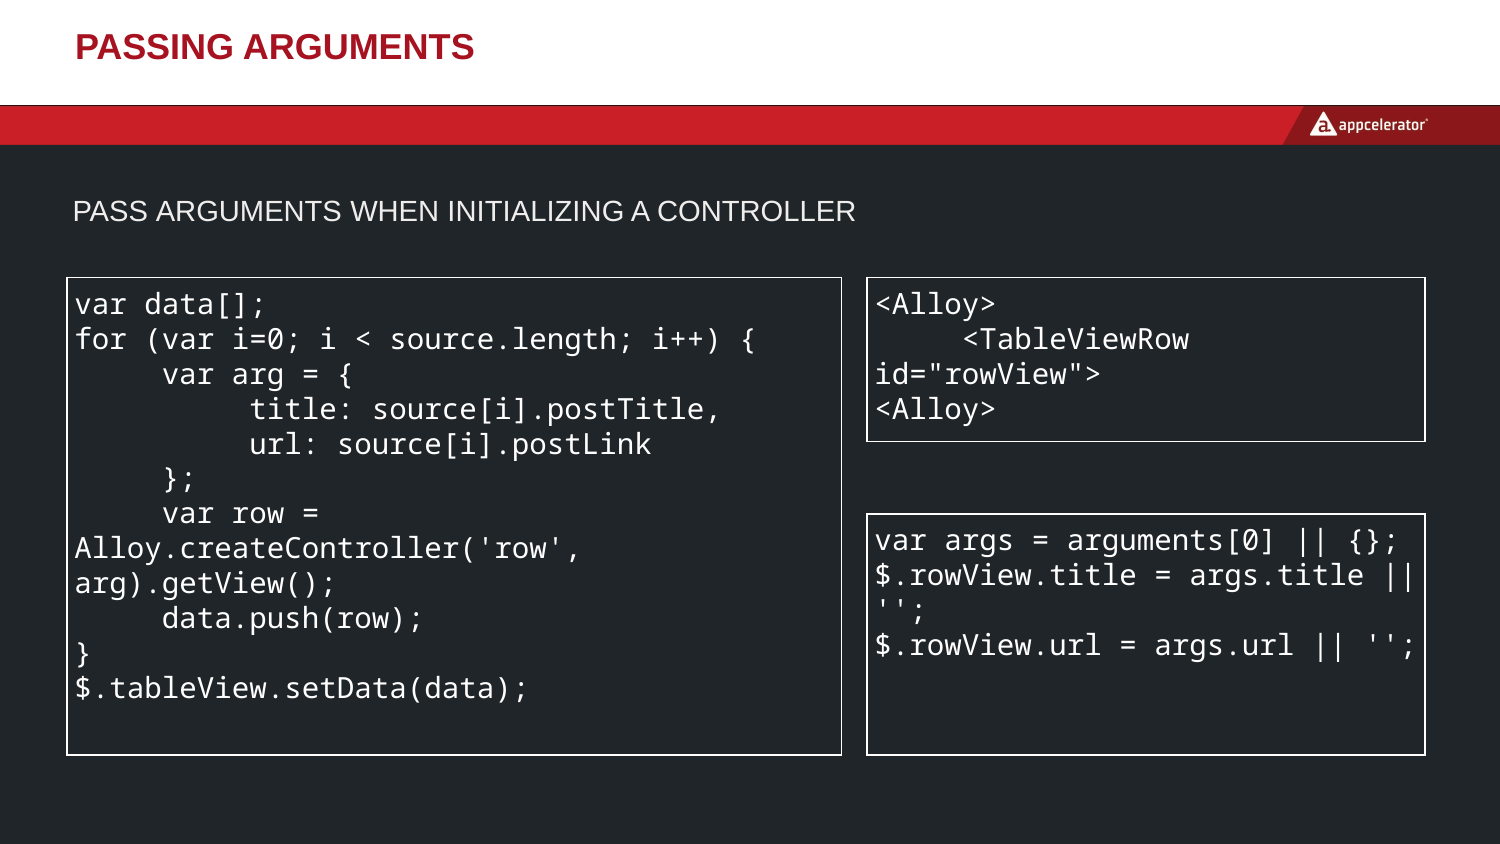

# Passing Arguments

Pass arguments when initializing a controller

var data[];
for (var i=0; i < source.length; i++) {
     var arg = {
          title: source[i].postTitle,
          url: source[i].postLink
     };
     var row = Alloy.createController('row', arg).getView();
     data.push(row);
}
$.tableView.setData(data);

<Alloy>
     <TableViewRow id="rowView">
<Alloy>

var args = arguments[0] || {};
$.rowView.title = args.title || '';
$.rowView.url = args.url || '';